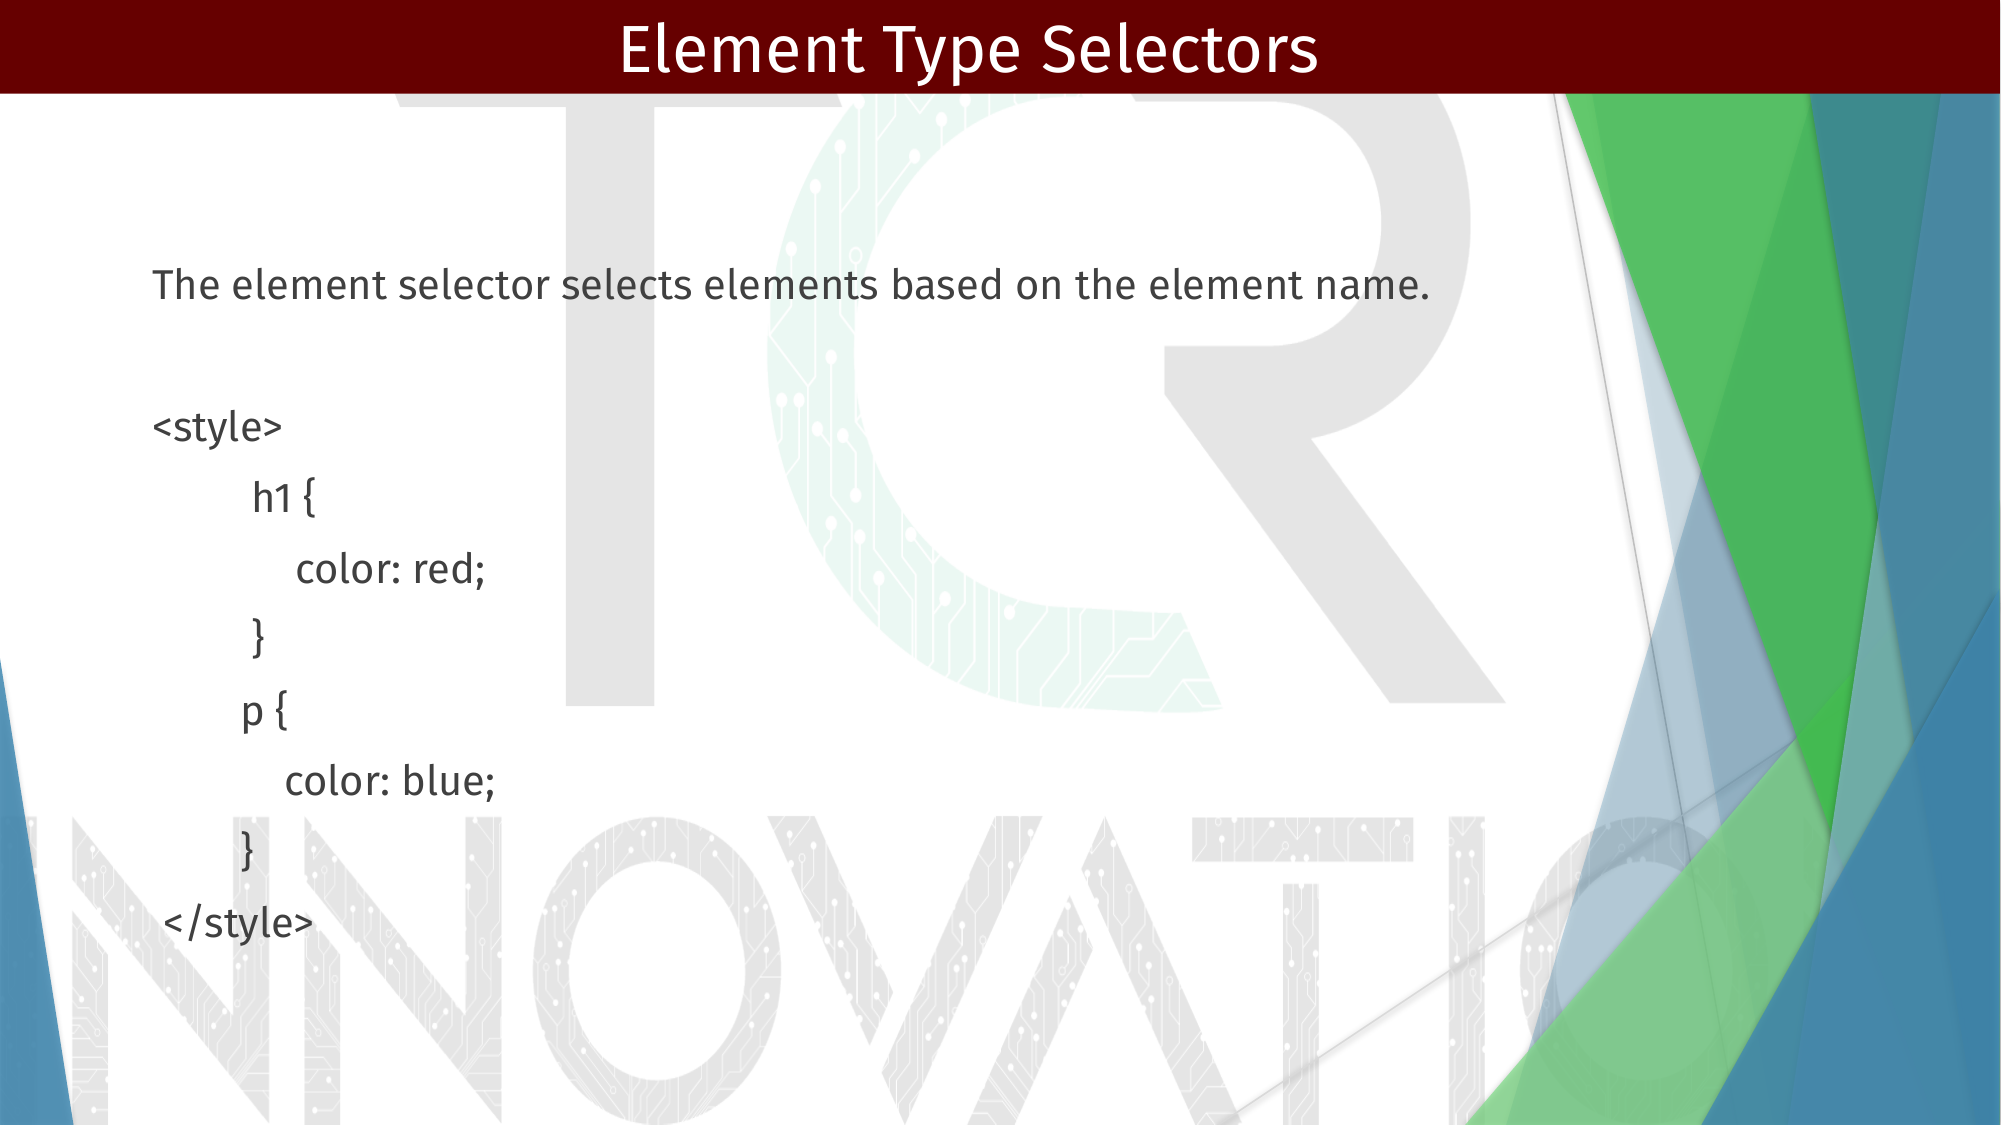

Element Type Selectors
#
The element selector selects elements based on the element name.

<style>
         h1 {
             color: red;
         }
        p {
            color: blue;
        }
 </style>